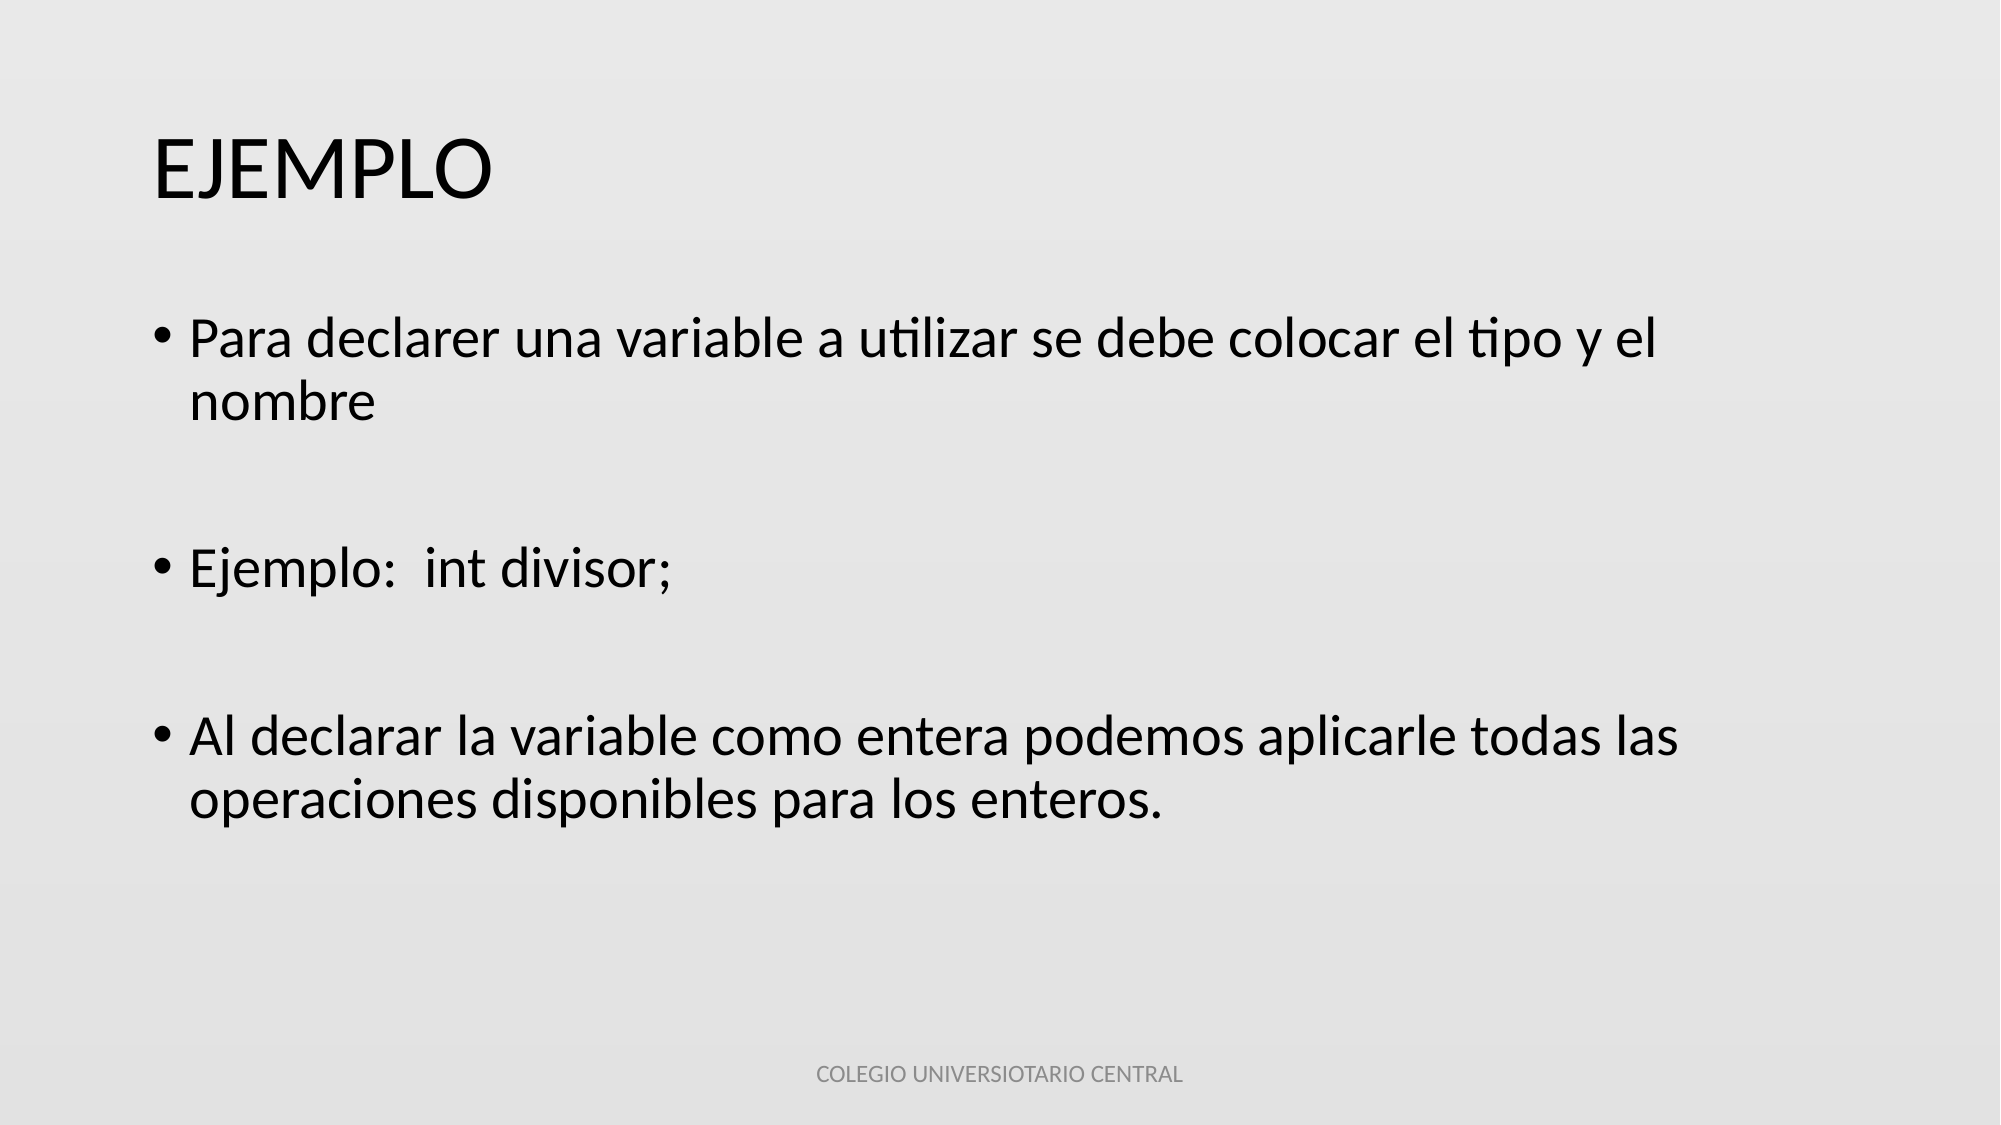

# EJEMPLO
Para declarer una variable a utilizar se debe colocar el tipo y el nombre

Ejemplo:  int divisor;

Al declarar la variable como entera podemos aplicarle todas las operaciones disponibles para los enteros.
COLEGIO UNIVERSIOTARIO CENTRAL